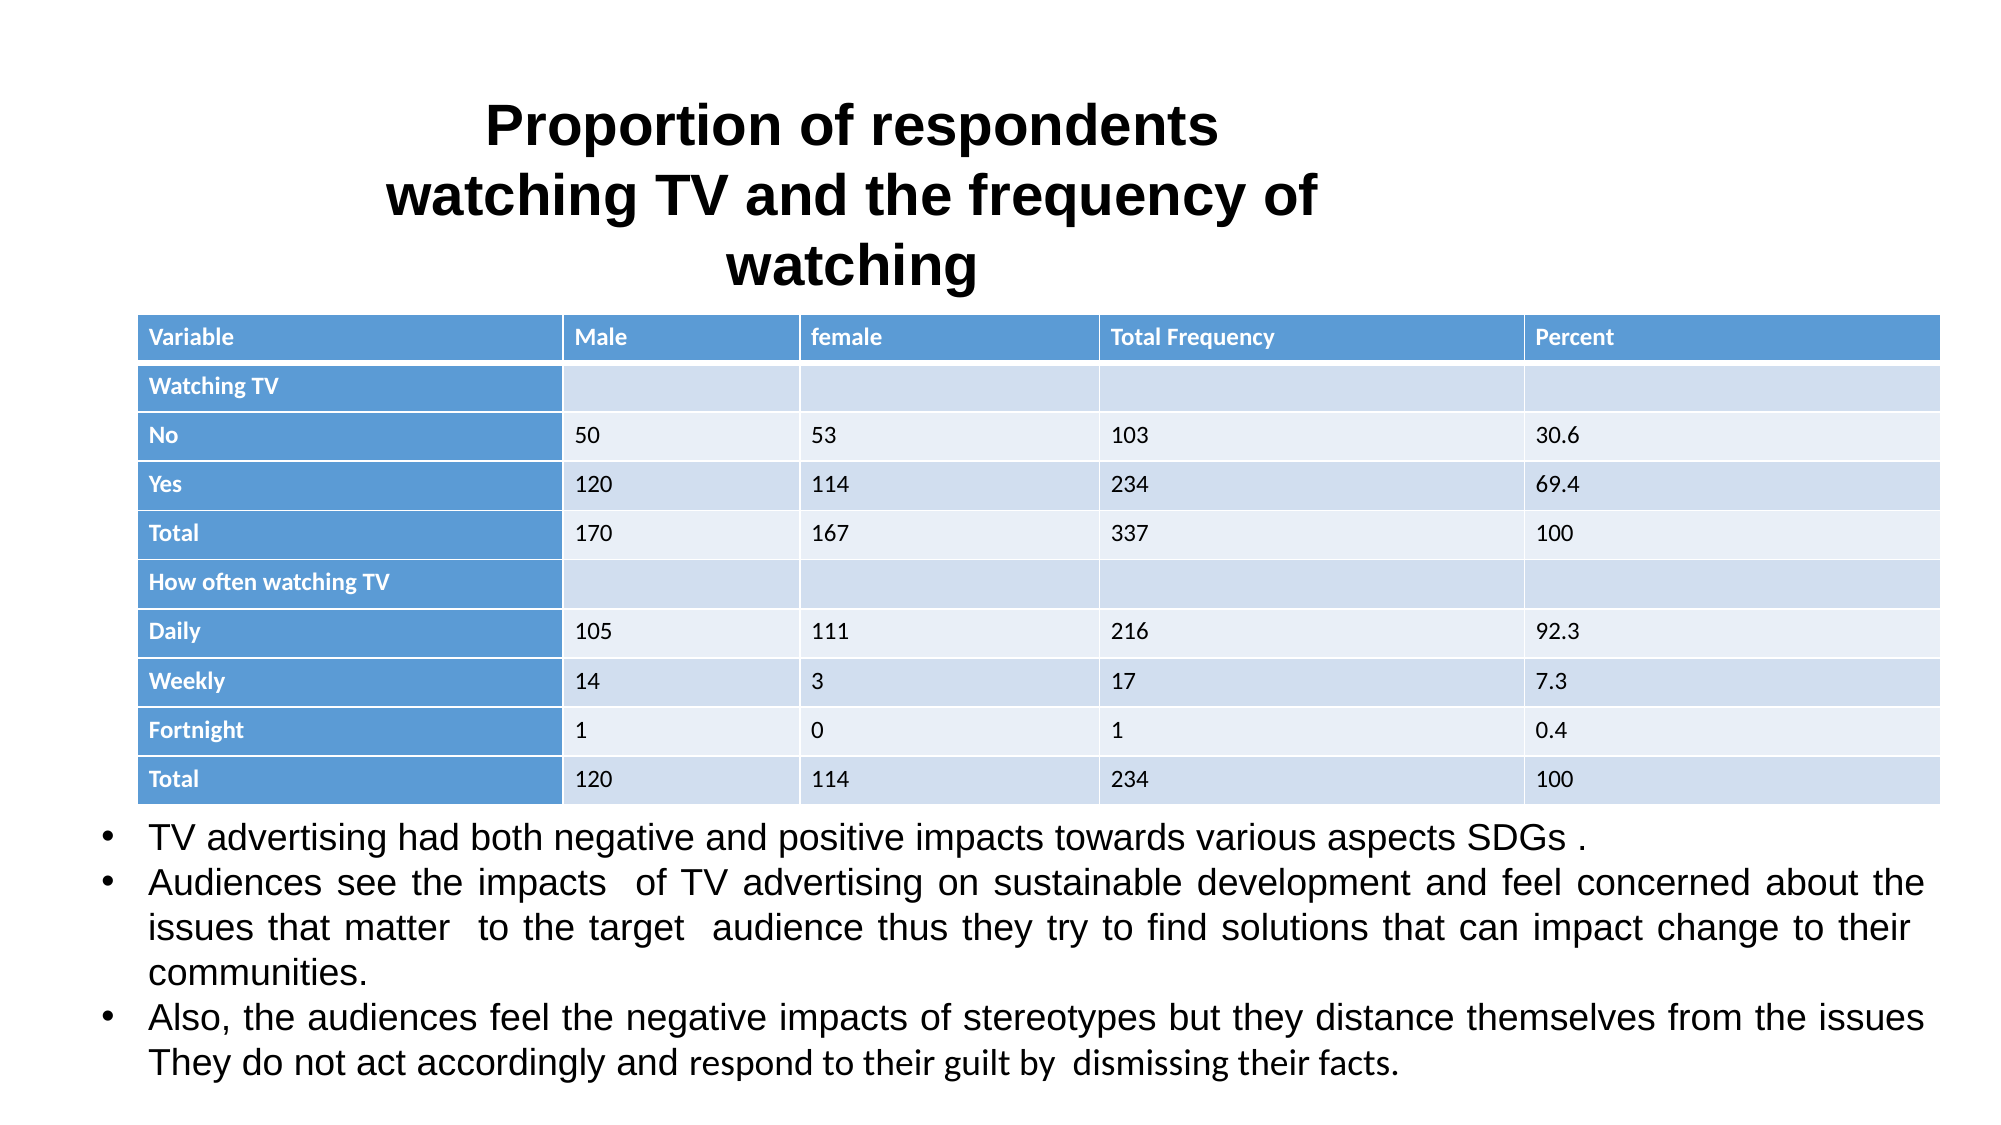

Proportion of respondents watching TV and the frequency of watching

| Variable | Male | female | Total Frequency | Percent |
| --- | --- | --- | --- | --- |
| Watching TV |  |  |  |  |
| No | 50 | 53 | 103 | 30.6 |
| Yes | 120 | 114 | 234 | 69.4 |
| Total | 170 | 167 | 337 | 100 |
| How often watching TV |  |  |  |  |
| Daily | 105 | 111 | 216 | 92.3 |
| Weekly | 14 | 3 | 17 | 7.3 |
| Fortnight | 1 | 0 | 1 | 0.4 |
| Total | 120 | 114 | 234 | 100 |
TV advertising had both negative and positive impacts towards various aspects SDGs .
Audiences see the impacts  of TV advertising on sustainable development and feel concerned about the issues that matter  to the target  audience thus they try to find solutions that can impact change to their  communities.
Also, the audiences feel the negative impacts of stereotypes but they distance themselves from the issues They do not act accordingly and respond to their guilt by  dismissing their facts.